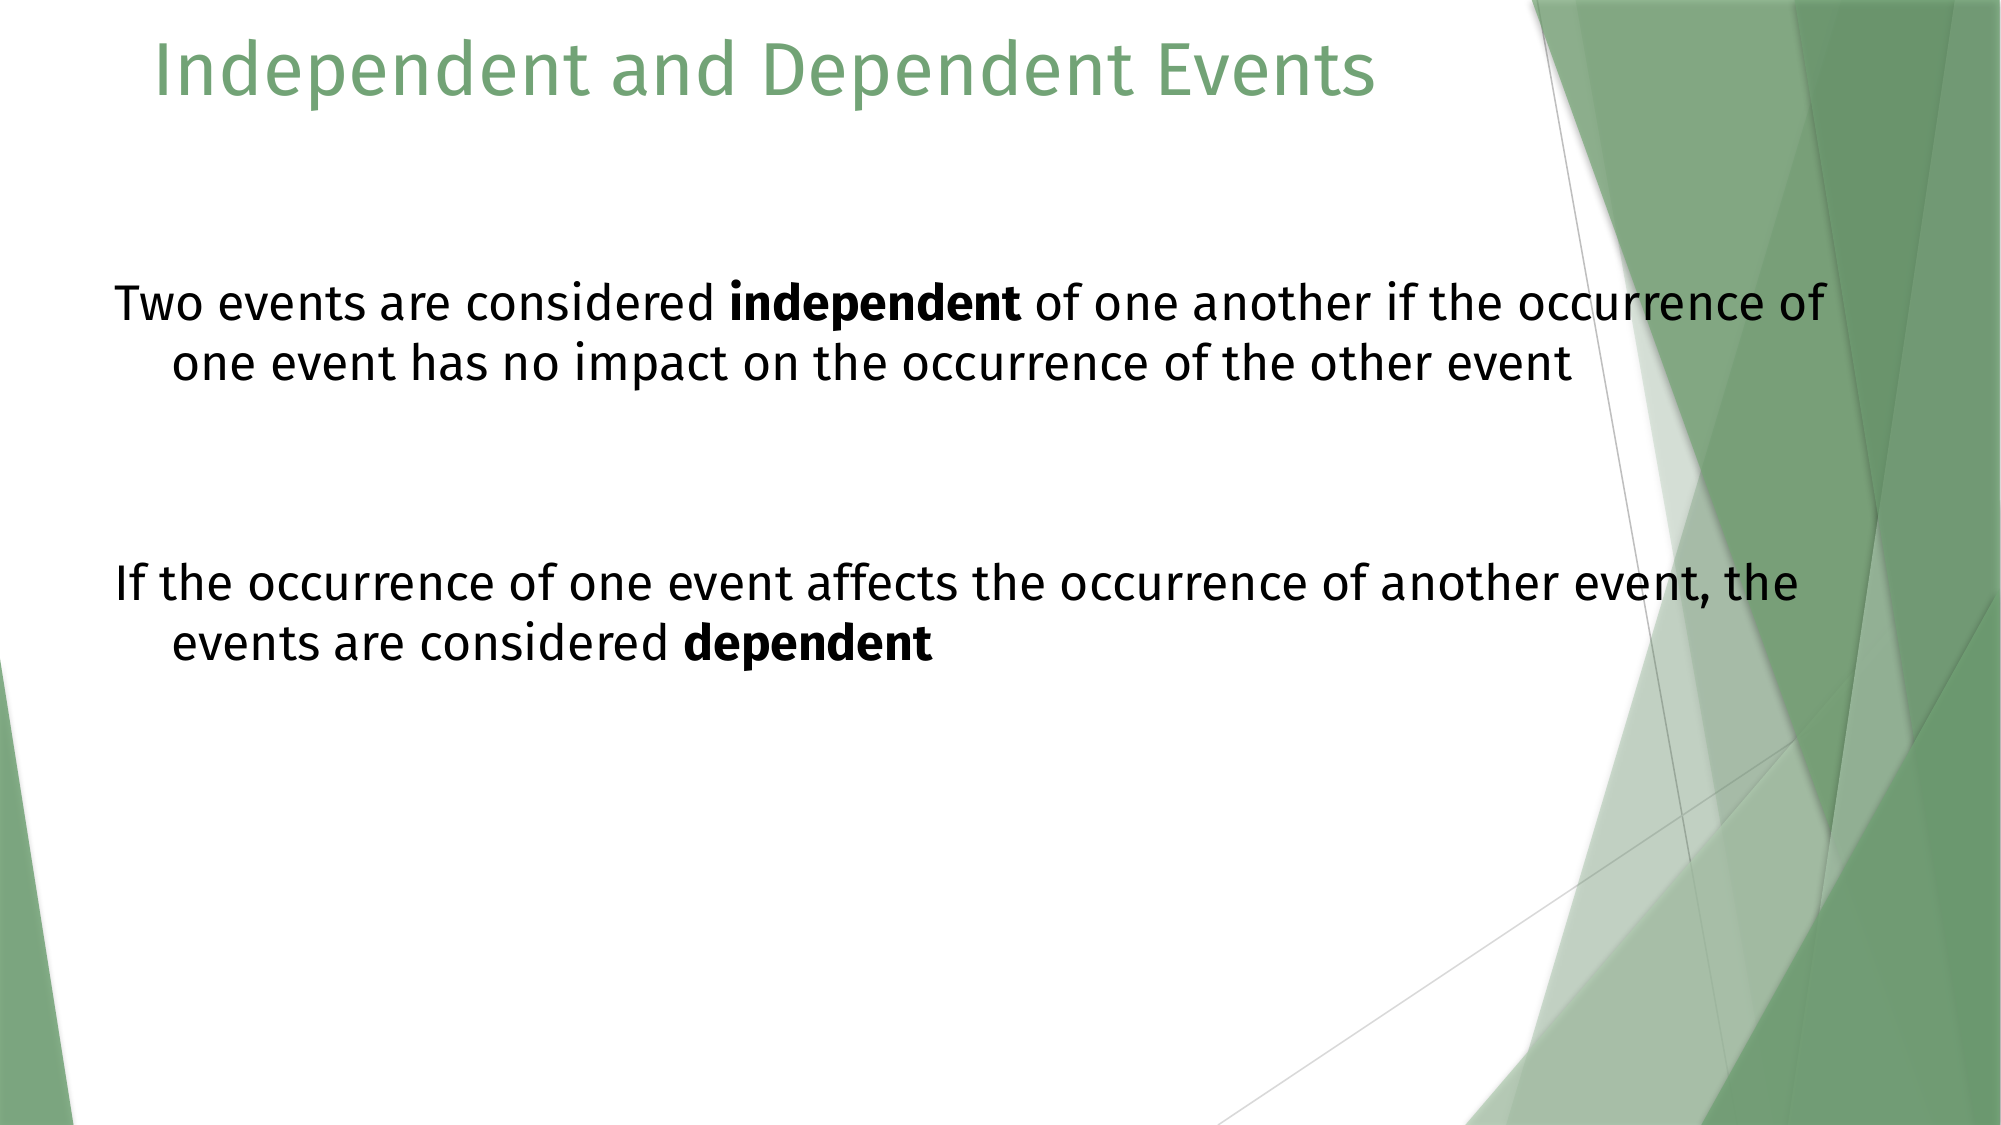

# Independent and Dependent Events
Two events are considered independent of one another if the occurrence of one event has no impact on the occurrence of the other event

If the occurrence of one event affects the occurrence of another event, the events are considered dependent